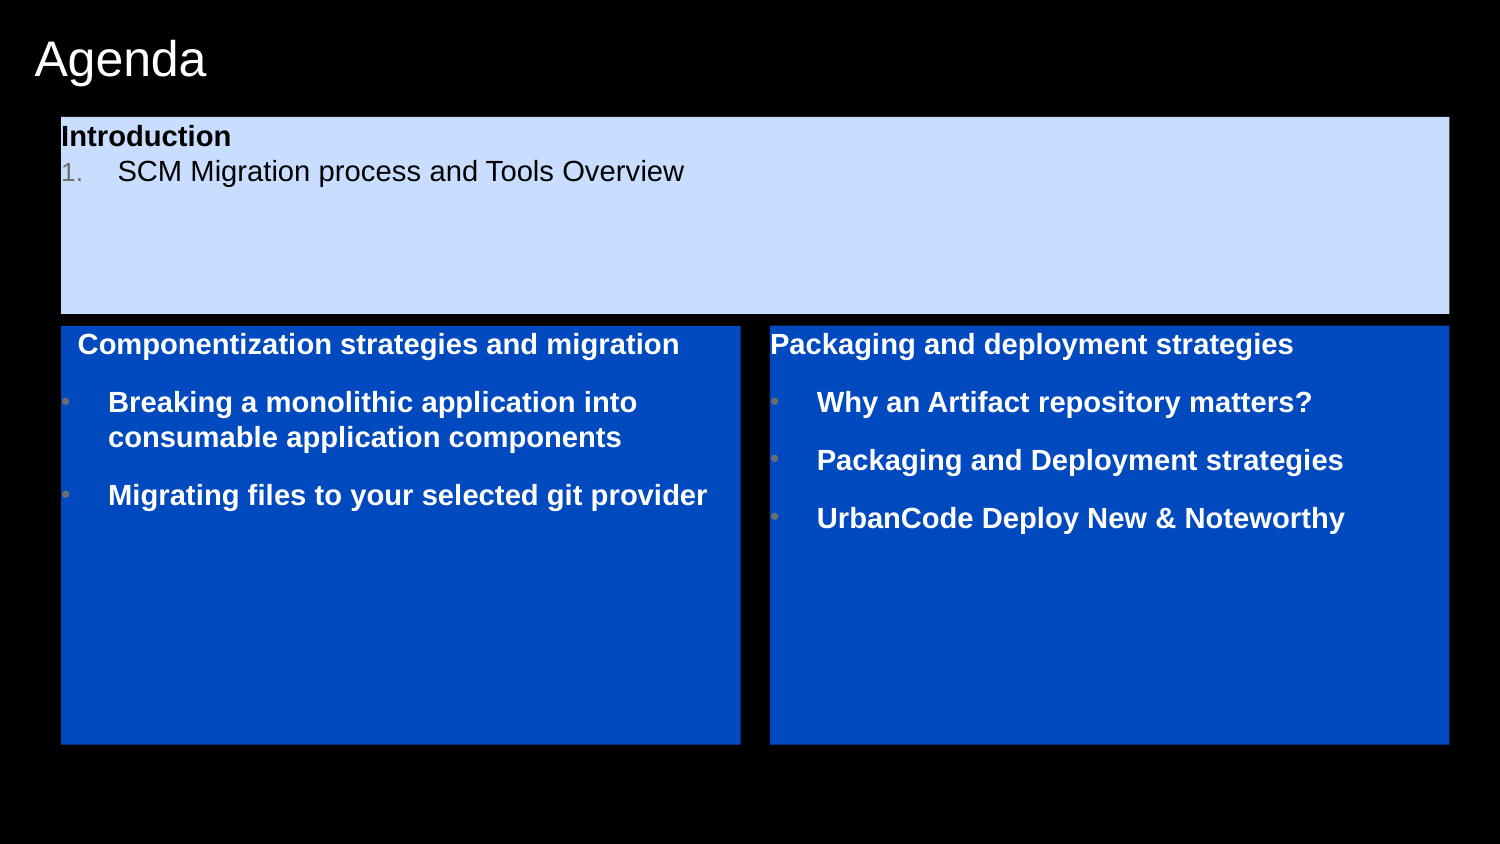

# Agenda
Introduction
SCM Migration process and Tools Overview

  Componentization strategies and migration
Breaking a monolithic application into consumable application components
Migrating files to your selected git provider
Packaging and deployment strategies
Why an Artifact repository matters?
Packaging and Deployment strategies
UrbanCode Deploy New & Noteworthy